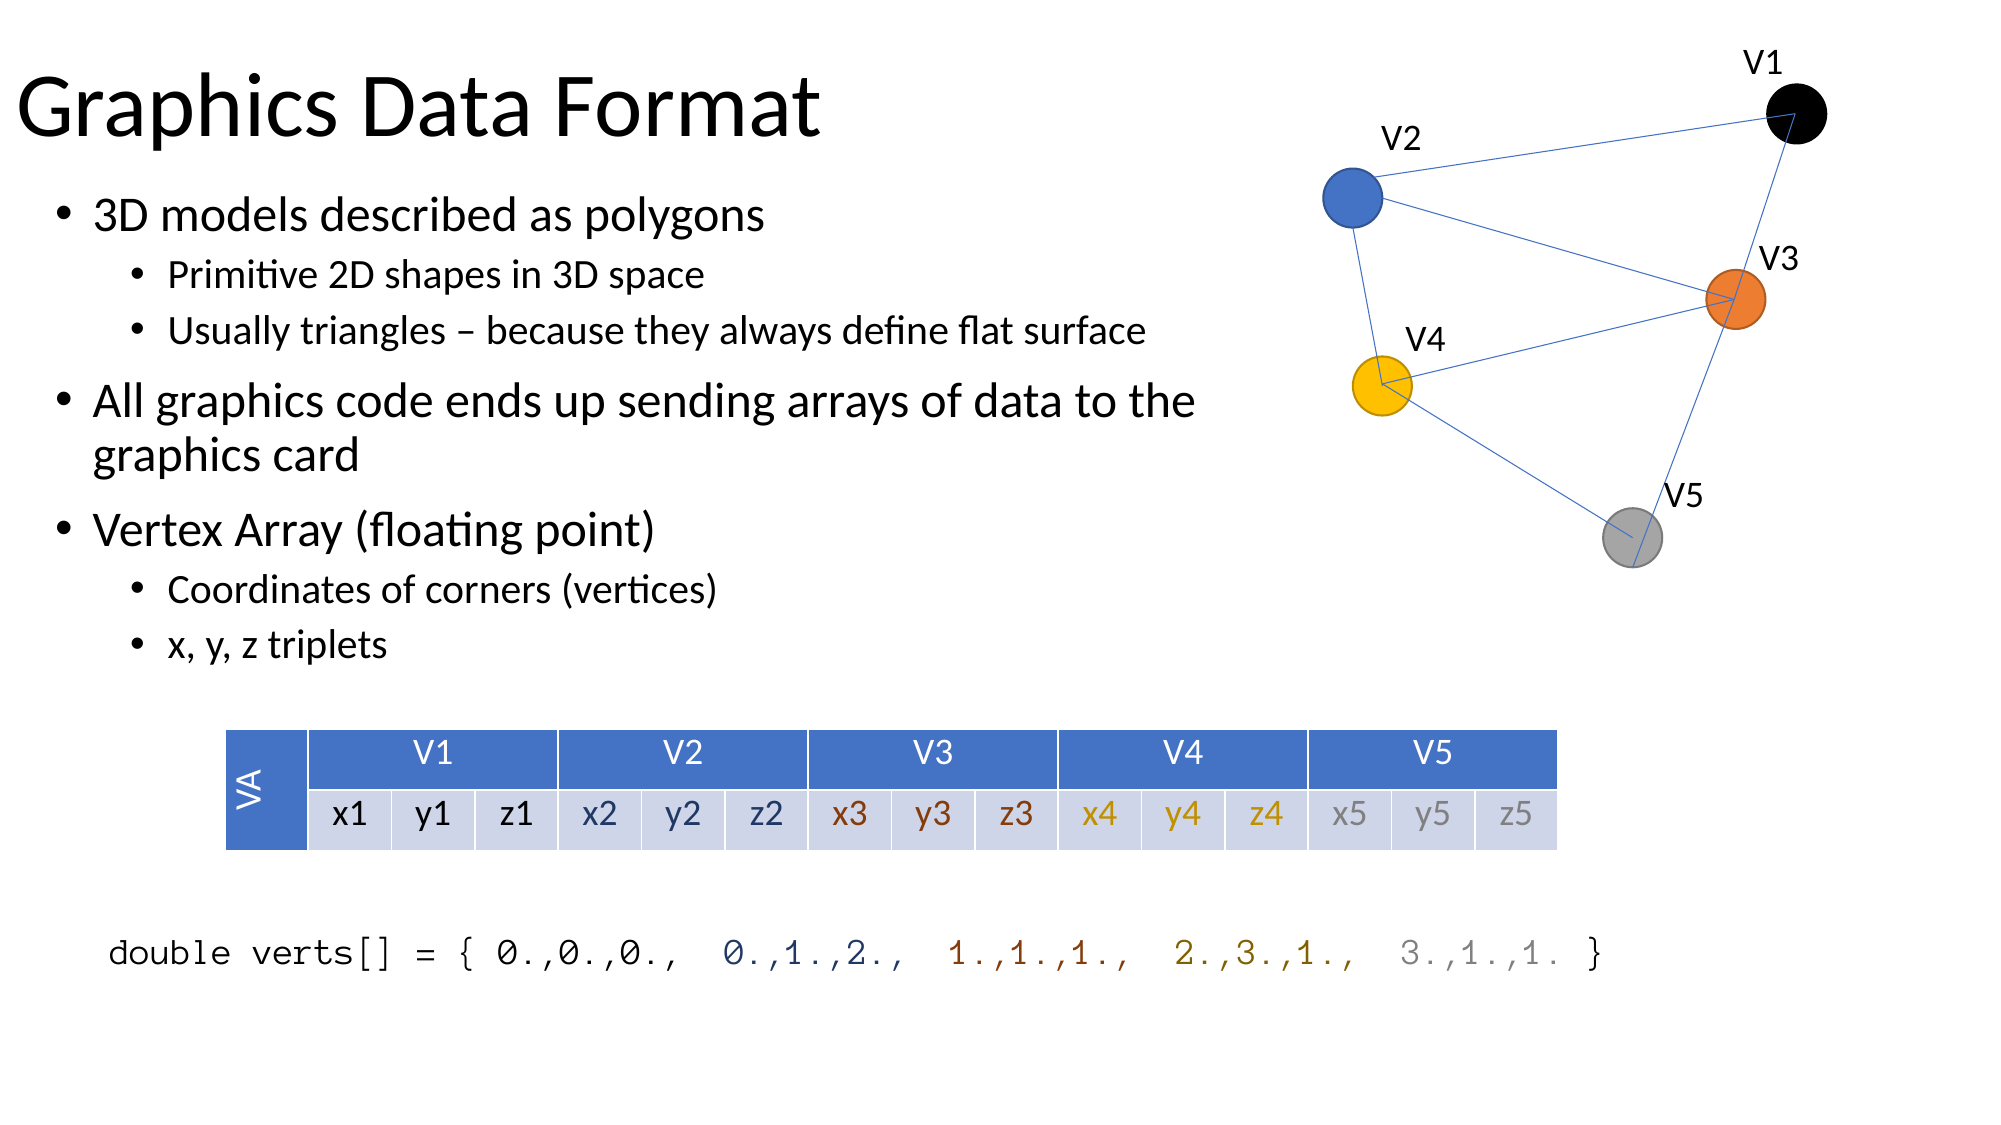

# Graphics Data Format
V1

V2

3D models described as polygons
Primitive 2D shapes in 3D space
Usually triangles – because they always define flat surface
All graphics code ends up sending arrays of data to the graphics card
Vertex Array (floating point)
Coordinates of corners (vertices)
x, y, z triplets
V3

V4

V5

| VA | V1 |  |  | V2 |  |  | V3 |  |  | V4 |  |  | V5 |  |  |
| --- | --- | --- | --- | --- | --- | --- | --- | --- | --- | --- | --- | --- | --- | --- | --- |
|  | x1 | y1 | z1 | x2 | y2 | z2 | x3 | y3 | z3 | x4 | y4 | z4 | x5 | y5 | z5 |
double verts[] = { 0.,0.,0.,  0.,1.,2.,  1.,1.,1.,  2.,3.,1.,  3.,1.,1. }